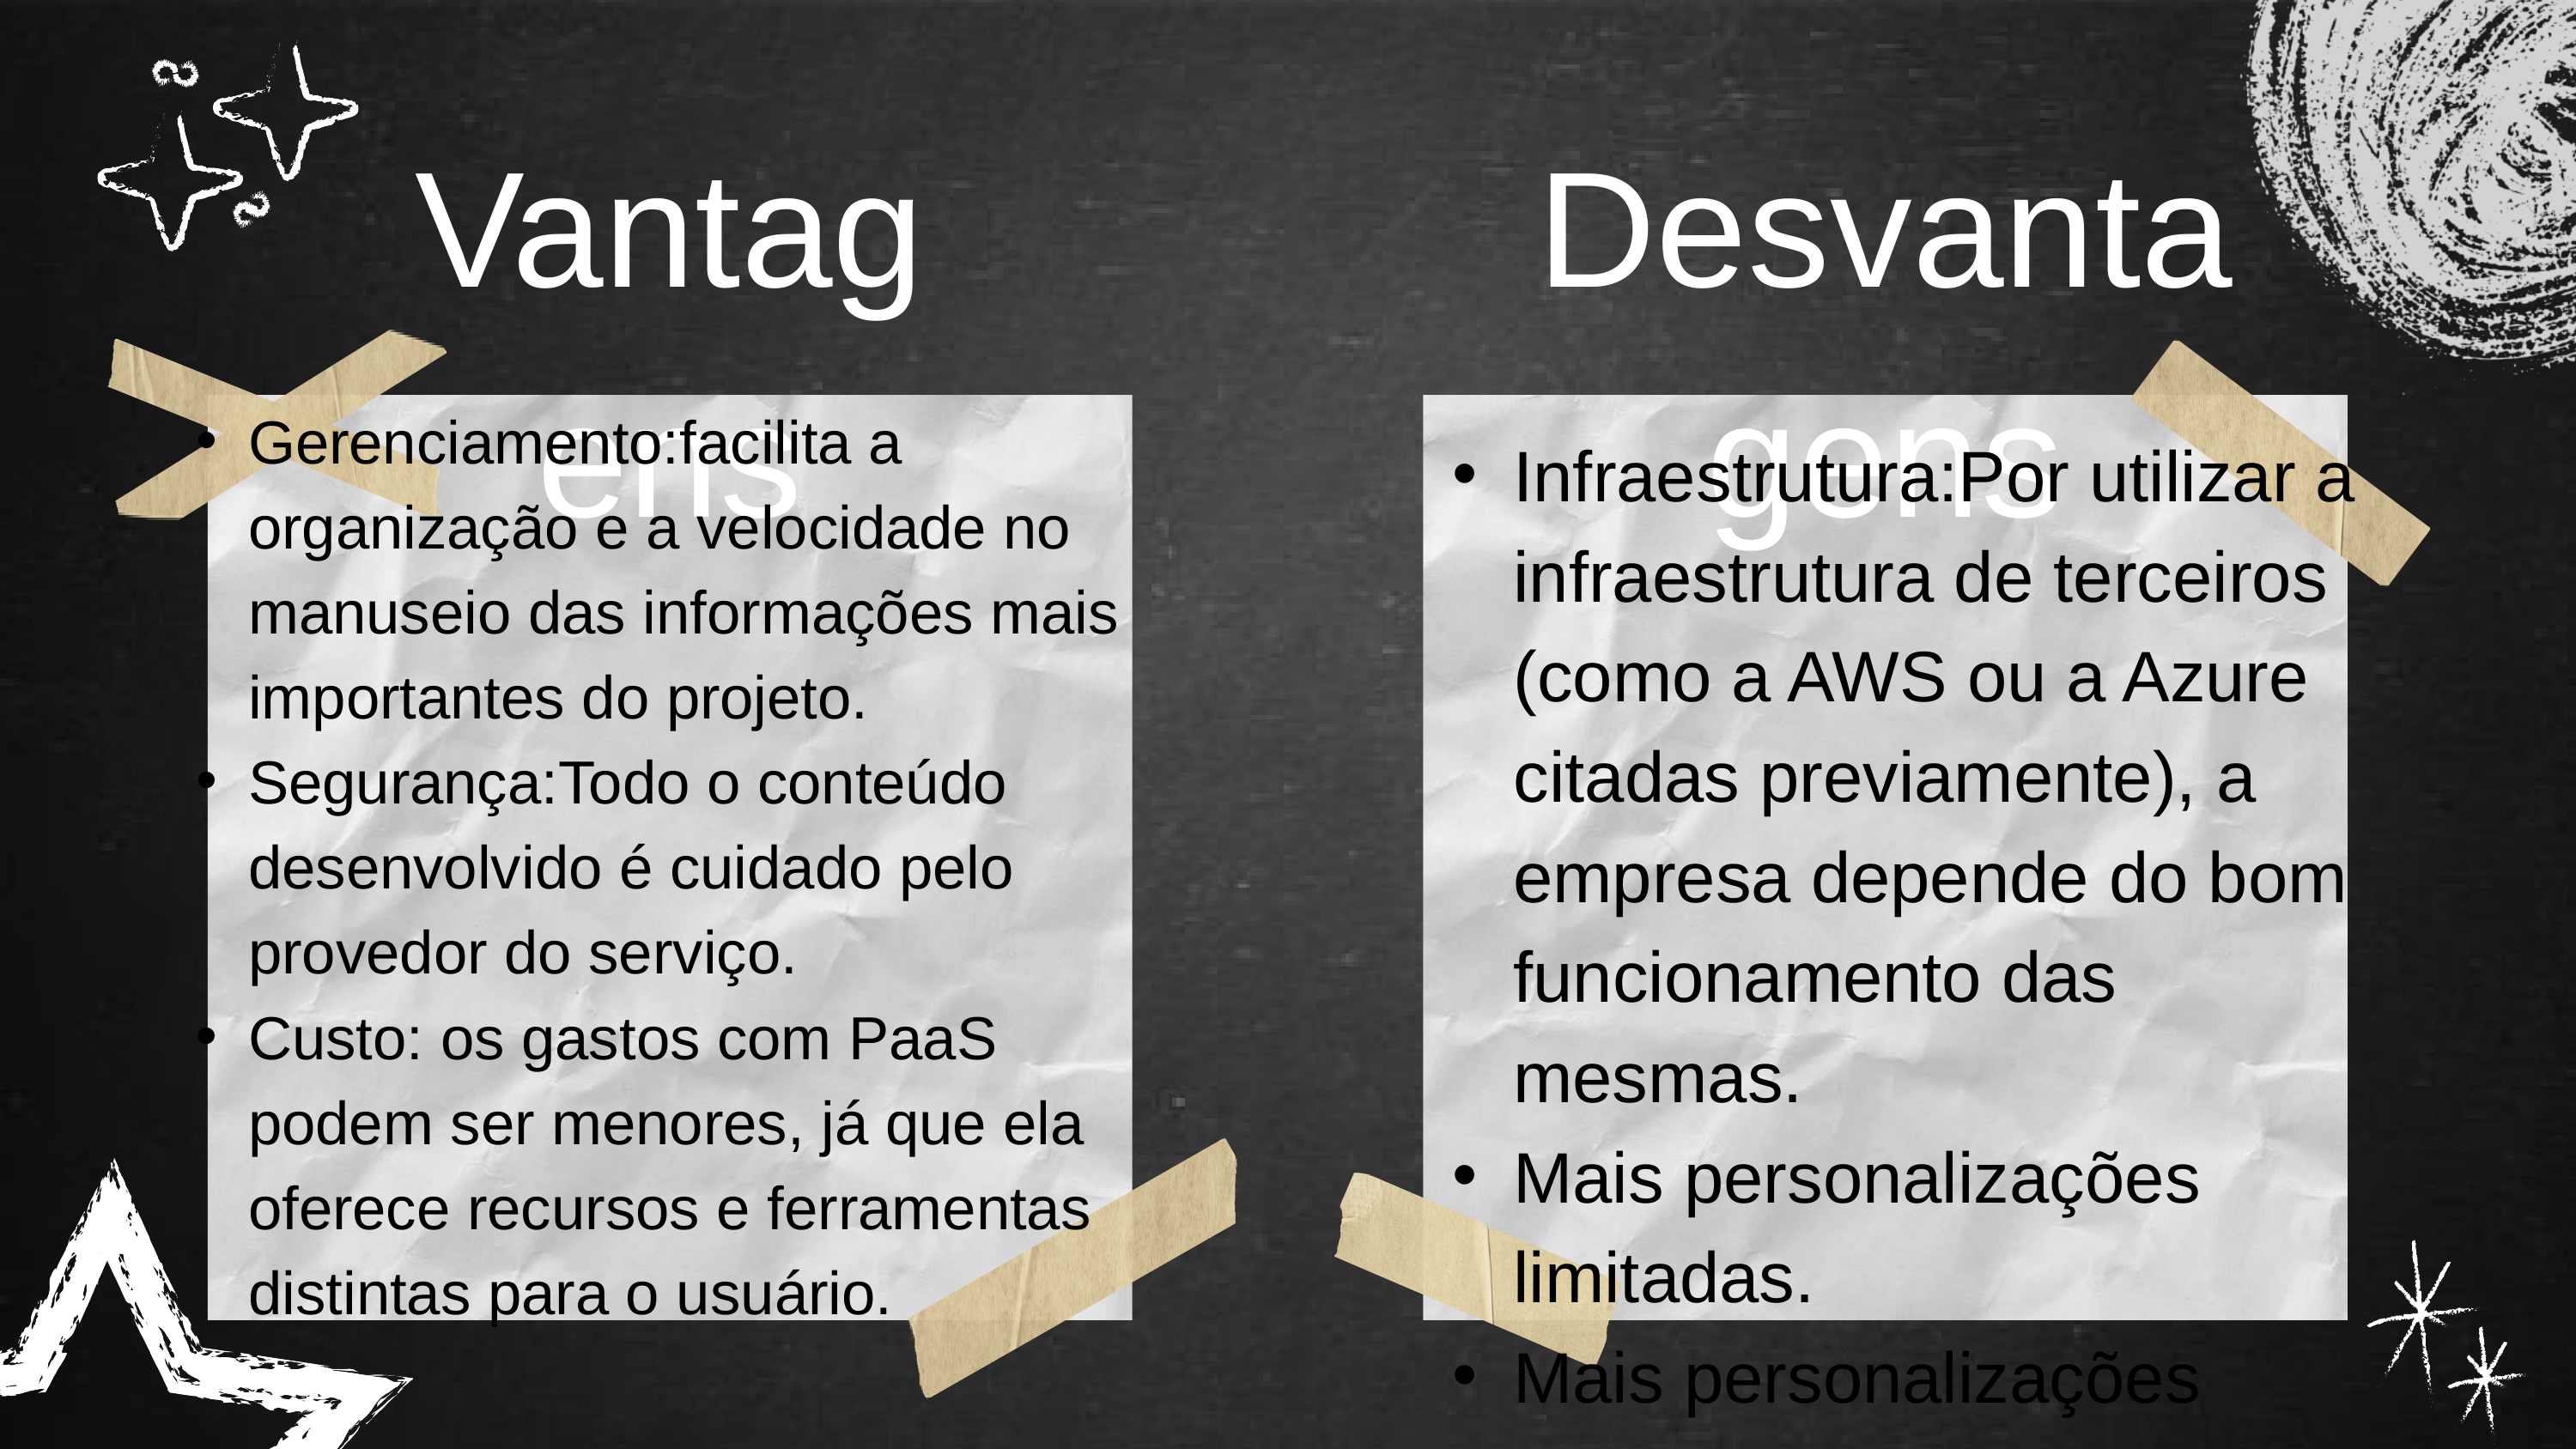

Vantagens
Desvantagens
Gerenciamento:facilita a organização e a velocidade no manuseio das informações mais importantes do projeto.
Segurança:Todo o conteúdo desenvolvido é cuidado pelo provedor do serviço.
Custo: os gastos com PaaS podem ser menores, já que ela oferece recursos e ferramentas distintas para o usuário.

Infraestrutura:Por utilizar a infraestrutura de terceiros (como a AWS ou a Azure citadas previamente), a empresa depende do bom funcionamento das mesmas.
Mais personalizações limitadas.
Mais personalizações limitadas.